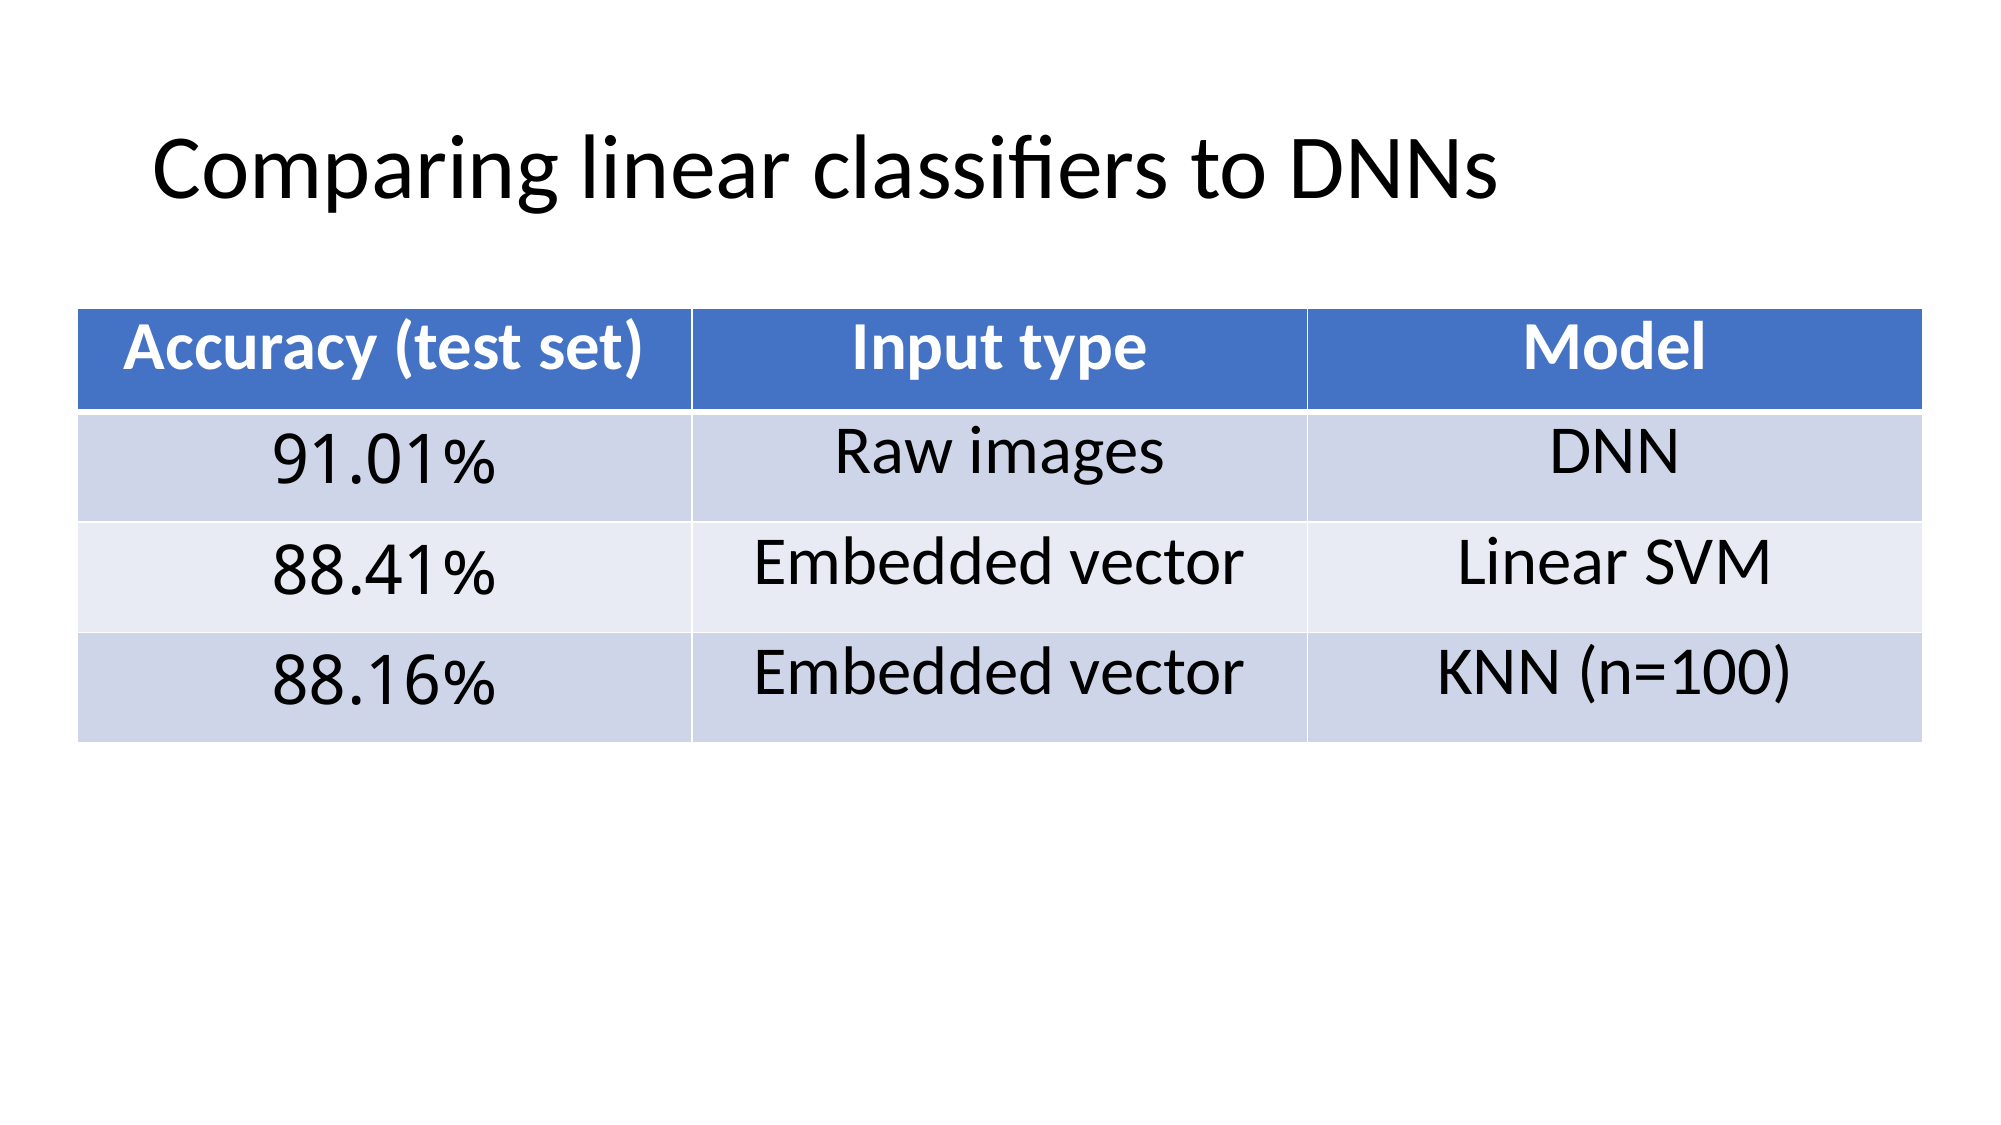

# Comparing linear classifiers to DNNs
| Accuracy (test set) | Input type | Model |
| --- | --- | --- |
| 91.01% | Raw images | DNN |
| 88.41% | Embedded vector | Linear SVM |
| 88.16% | Embedded vector | KNN (n=100) |